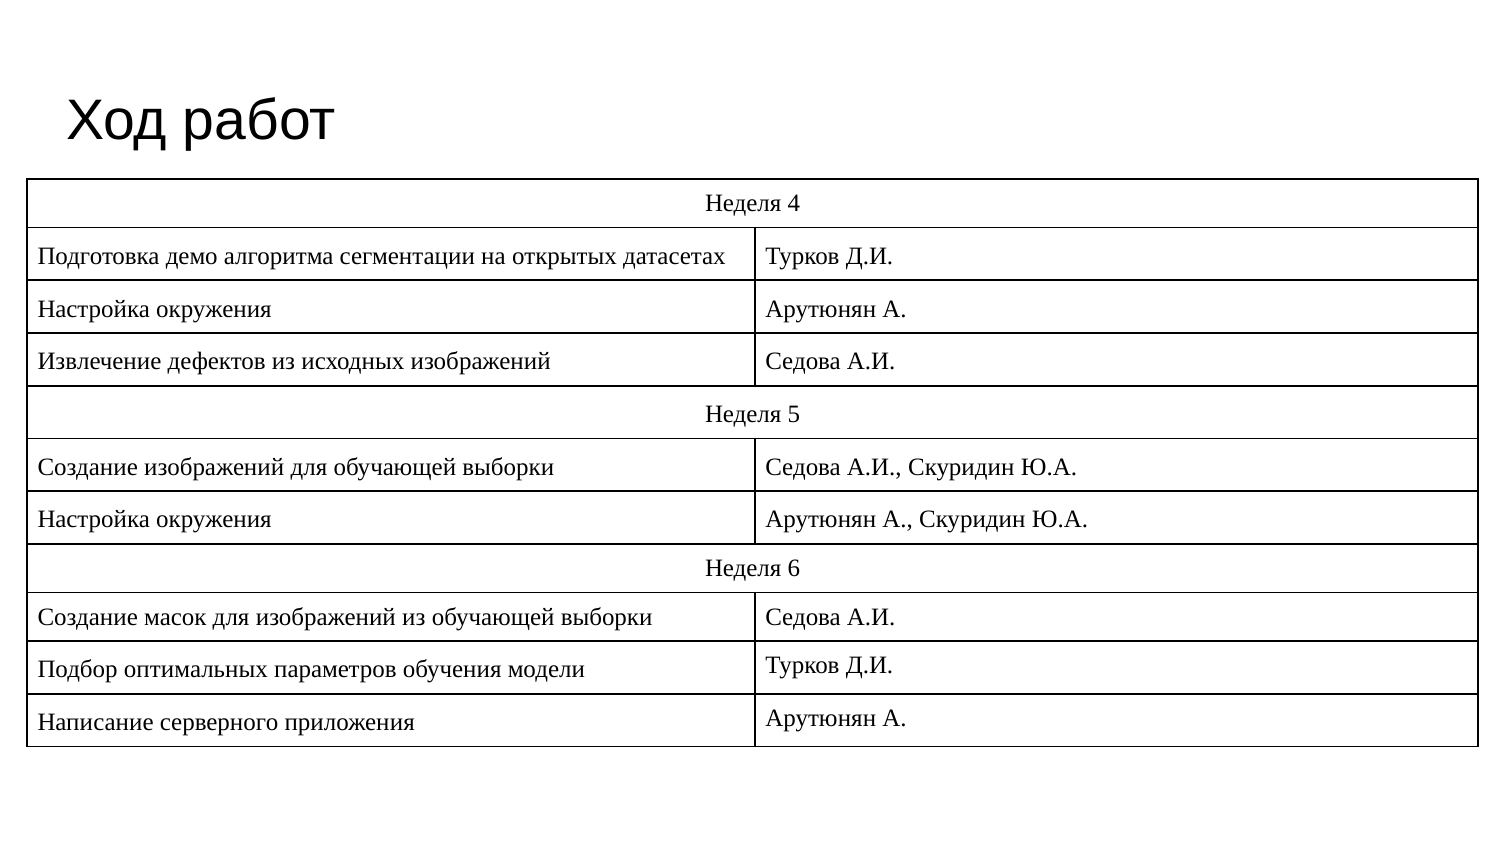

# Ход работ
| Неделя 4 |  |
| --- | --- |
| Подготовка демо алгоритма сегментации на открытых датасетах | Турков Д.И. |
| Настройка окружения | Арутюнян А. |
| Извлечение дефектов из исходных изображений | Седова А.И. |
| Неделя 5 |  |
| Создание изображений для обучающей выборки | Седова А.И., Скуридин Ю.А. |
| Настройка окружения | Арутюнян А., Скуридин Ю.А. |
| Неделя 6 |  |
| Создание масок для изображений из обучающей выборки | Седова А.И. |
| Подбор оптимальных параметров обучения модели | Турков Д.И. |
| Написание серверного приложения | Арутюнян А. |